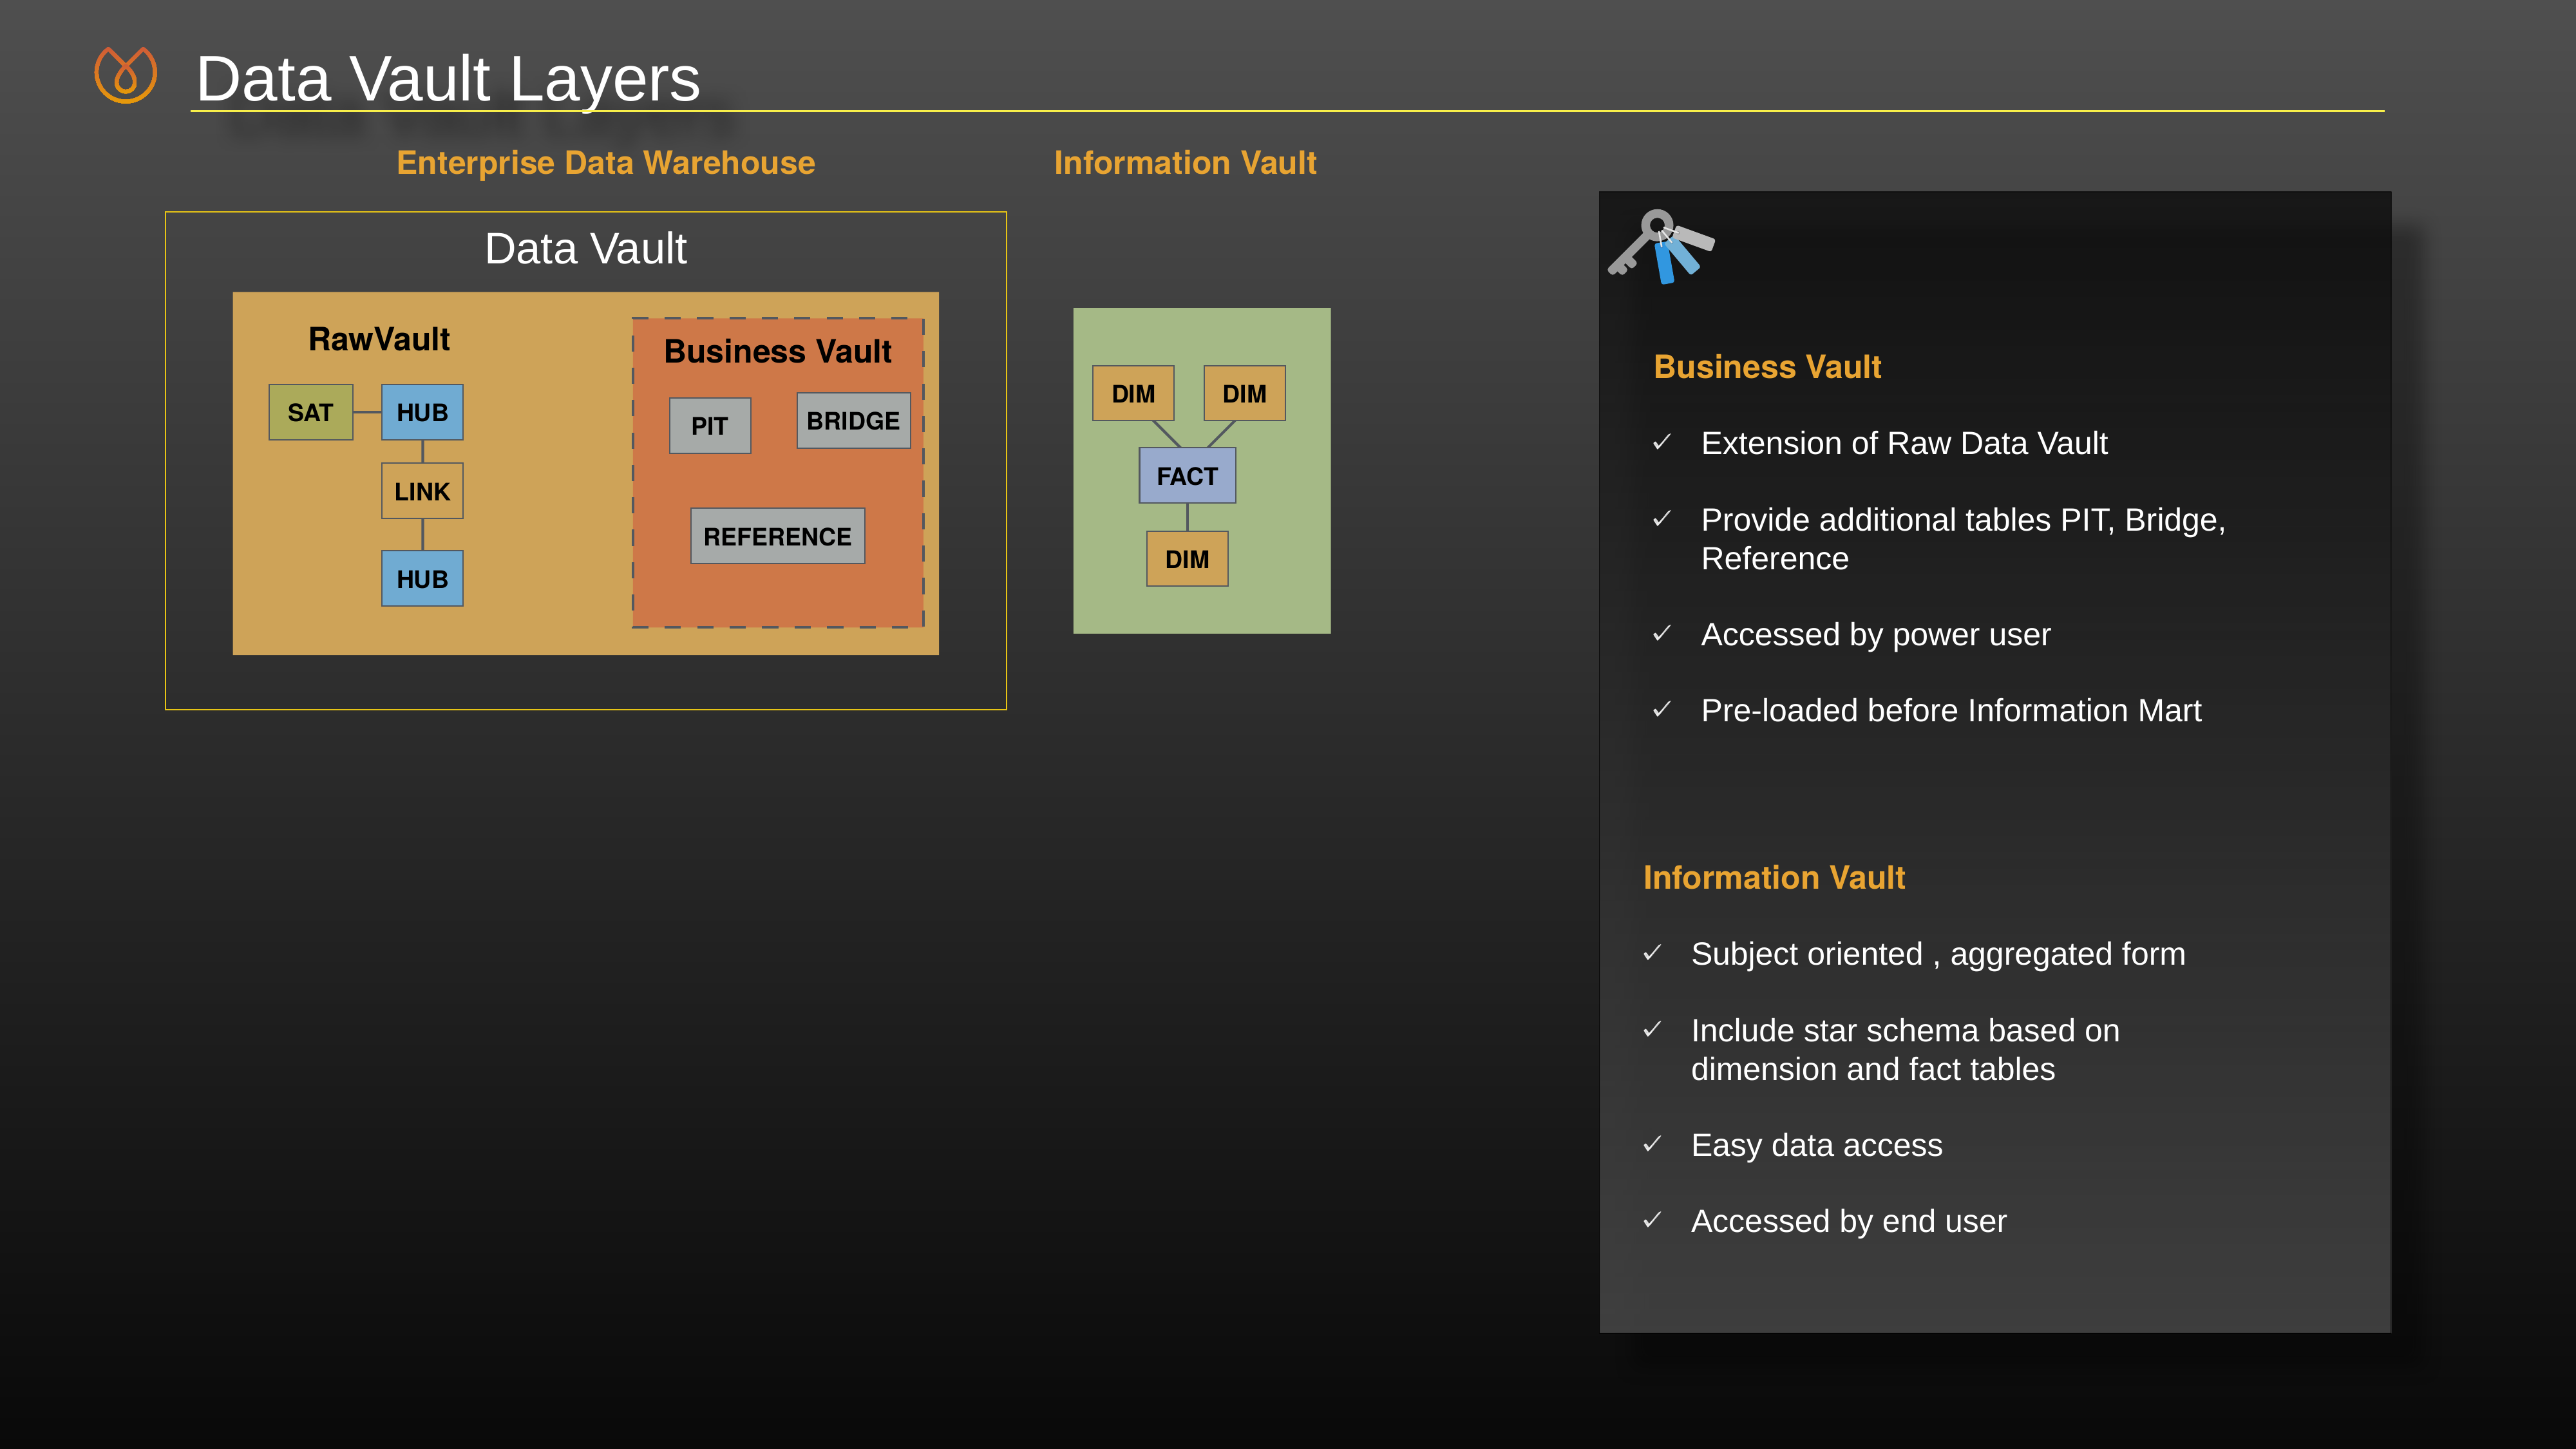

Data Vault Layers

Information Vault
DIM
DIM

FACT

DIM
Enterprise Data Warehouse

Data Vault

Business Vault
RawVault

SAT
HUB

LINK

HUB
PIT
REFERENCE

Business Vault
Extension of Raw Data Vault
Provide additional tables PIT, Bridge, Reference
Accessed by power user
Pre-loaded before Information Mart
BRIDGE
Information Vault
Subject oriented , aggregated form
Include star schema based on dimension and fact tables
Easy data access
Accessed by end user